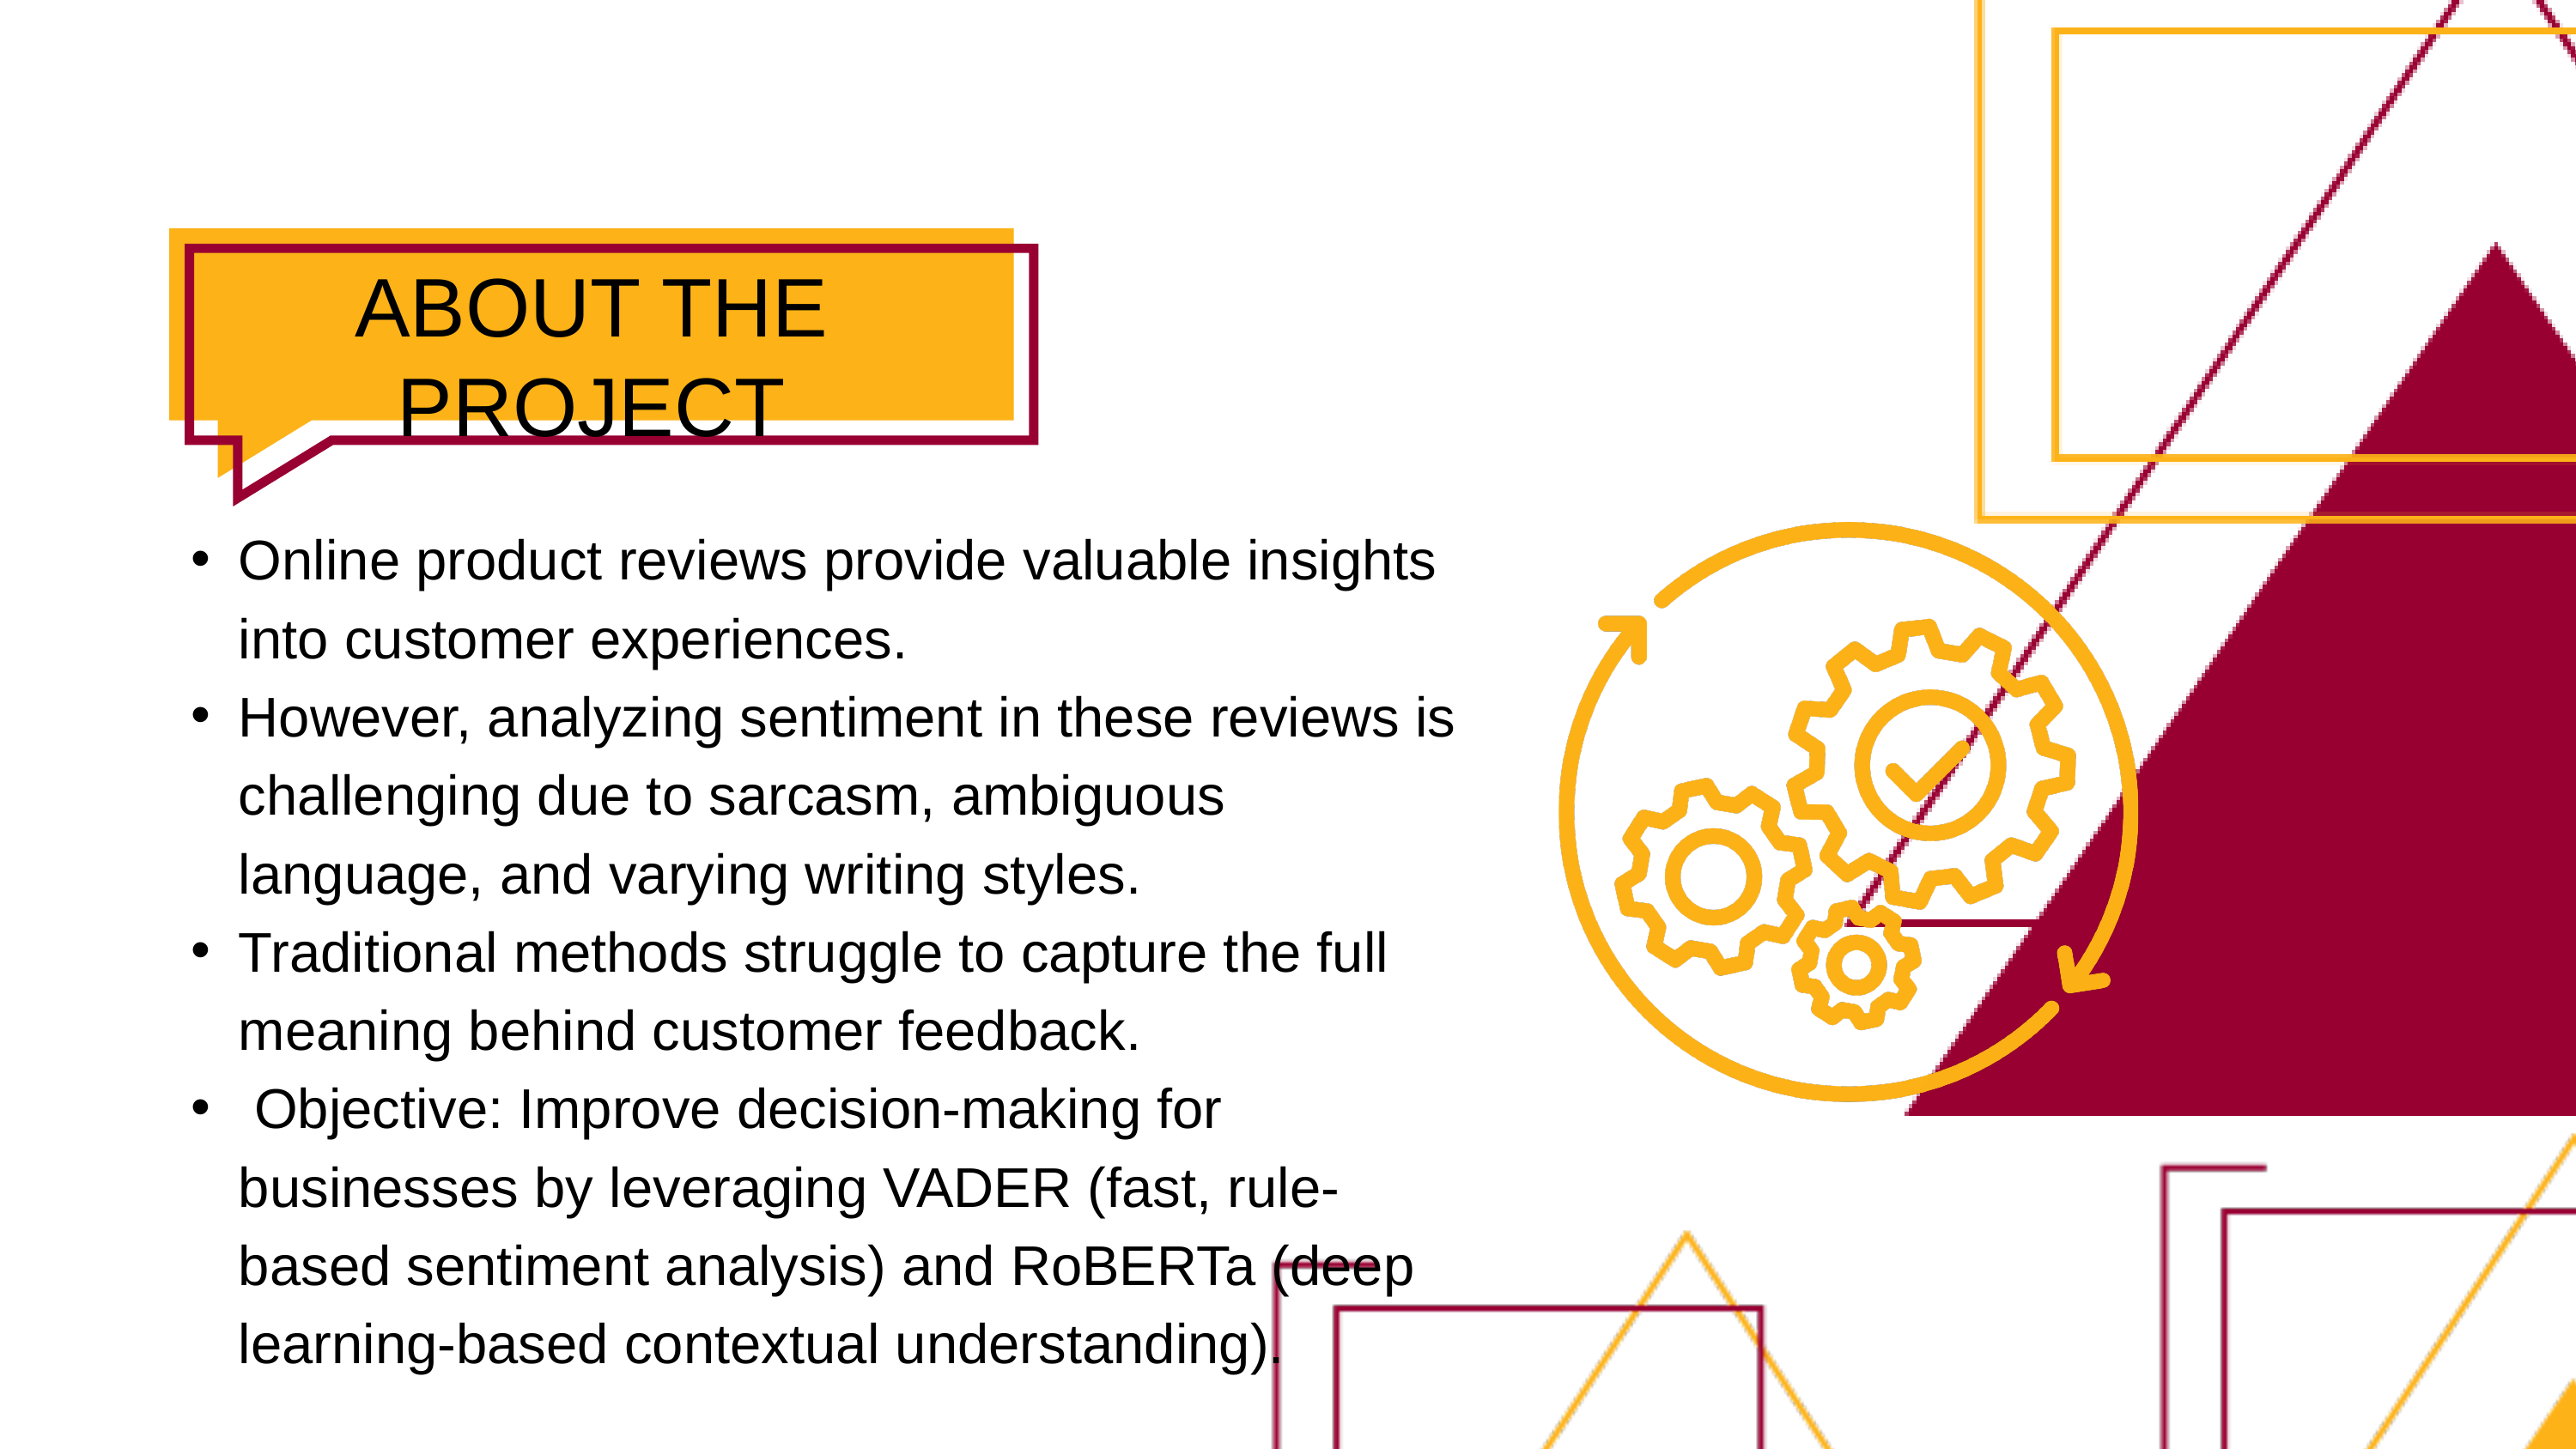

ABOUT THE PROJECT
Online product reviews provide valuable insights into customer experiences.
However, analyzing sentiment in these reviews is challenging due to sarcasm, ambiguous language, and varying writing styles.
Traditional methods struggle to capture the full meaning behind customer feedback.
 Objective: Improve decision-making for businesses by leveraging VADER (fast, rule-based sentiment analysis) and RoBERTa (deep learning-based contextual understanding).